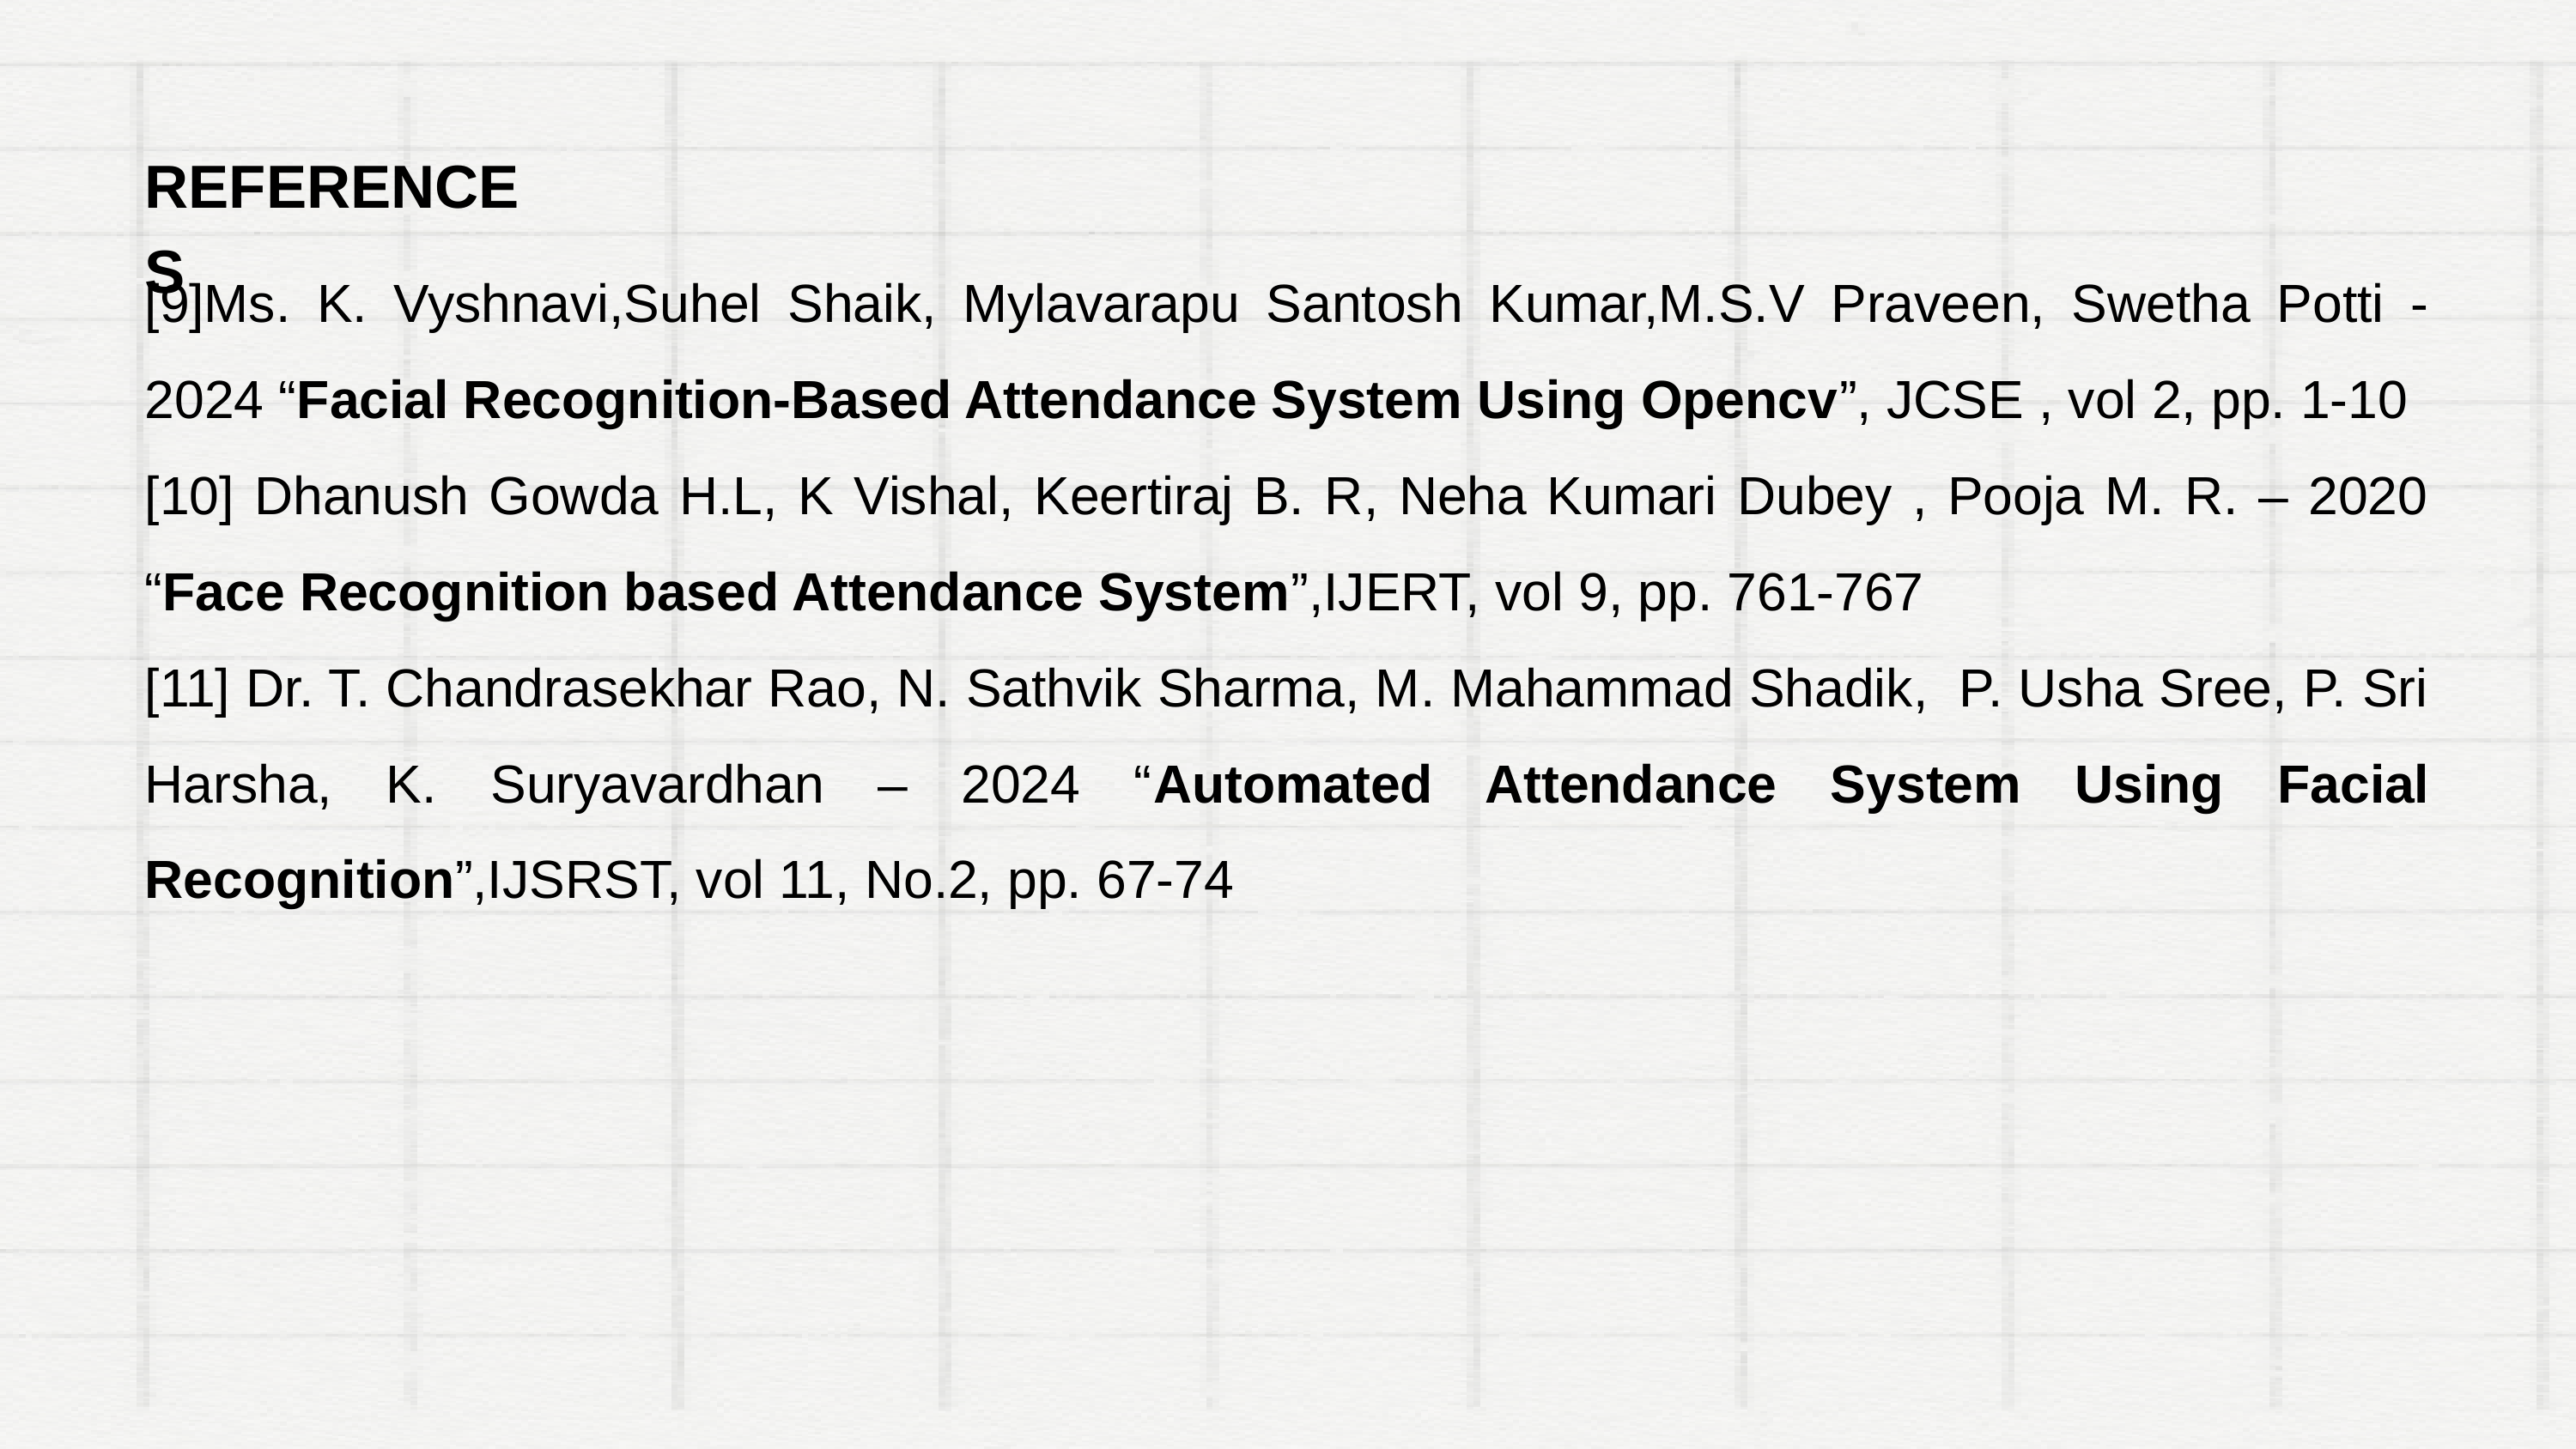

REFERENCES
[9]Ms. K. Vyshnavi,Suhel Shaik, Mylavarapu Santosh Kumar,M.S.V Praveen, Swetha Potti - 2024 “Facial Recognition-Based Attendance System Using Opencv”, JCSE , vol 2, pp. 1-10
[10] Dhanush Gowda H.L, K Vishal, Keertiraj B. R, Neha Kumari Dubey , Pooja M. R. – 2020 “Face Recognition based Attendance System”,IJERT, vol 9, pp. 761-767
[11] Dr. T. Chandrasekhar Rao, N. Sathvik Sharma, M. Mahammad Shadik,  P. Usha Sree, P. Sri Harsha, K. Suryavardhan – 2024 “Automated Attendance System Using Facial Recognition”,IJSRST, vol 11, No.2, pp. 67-74